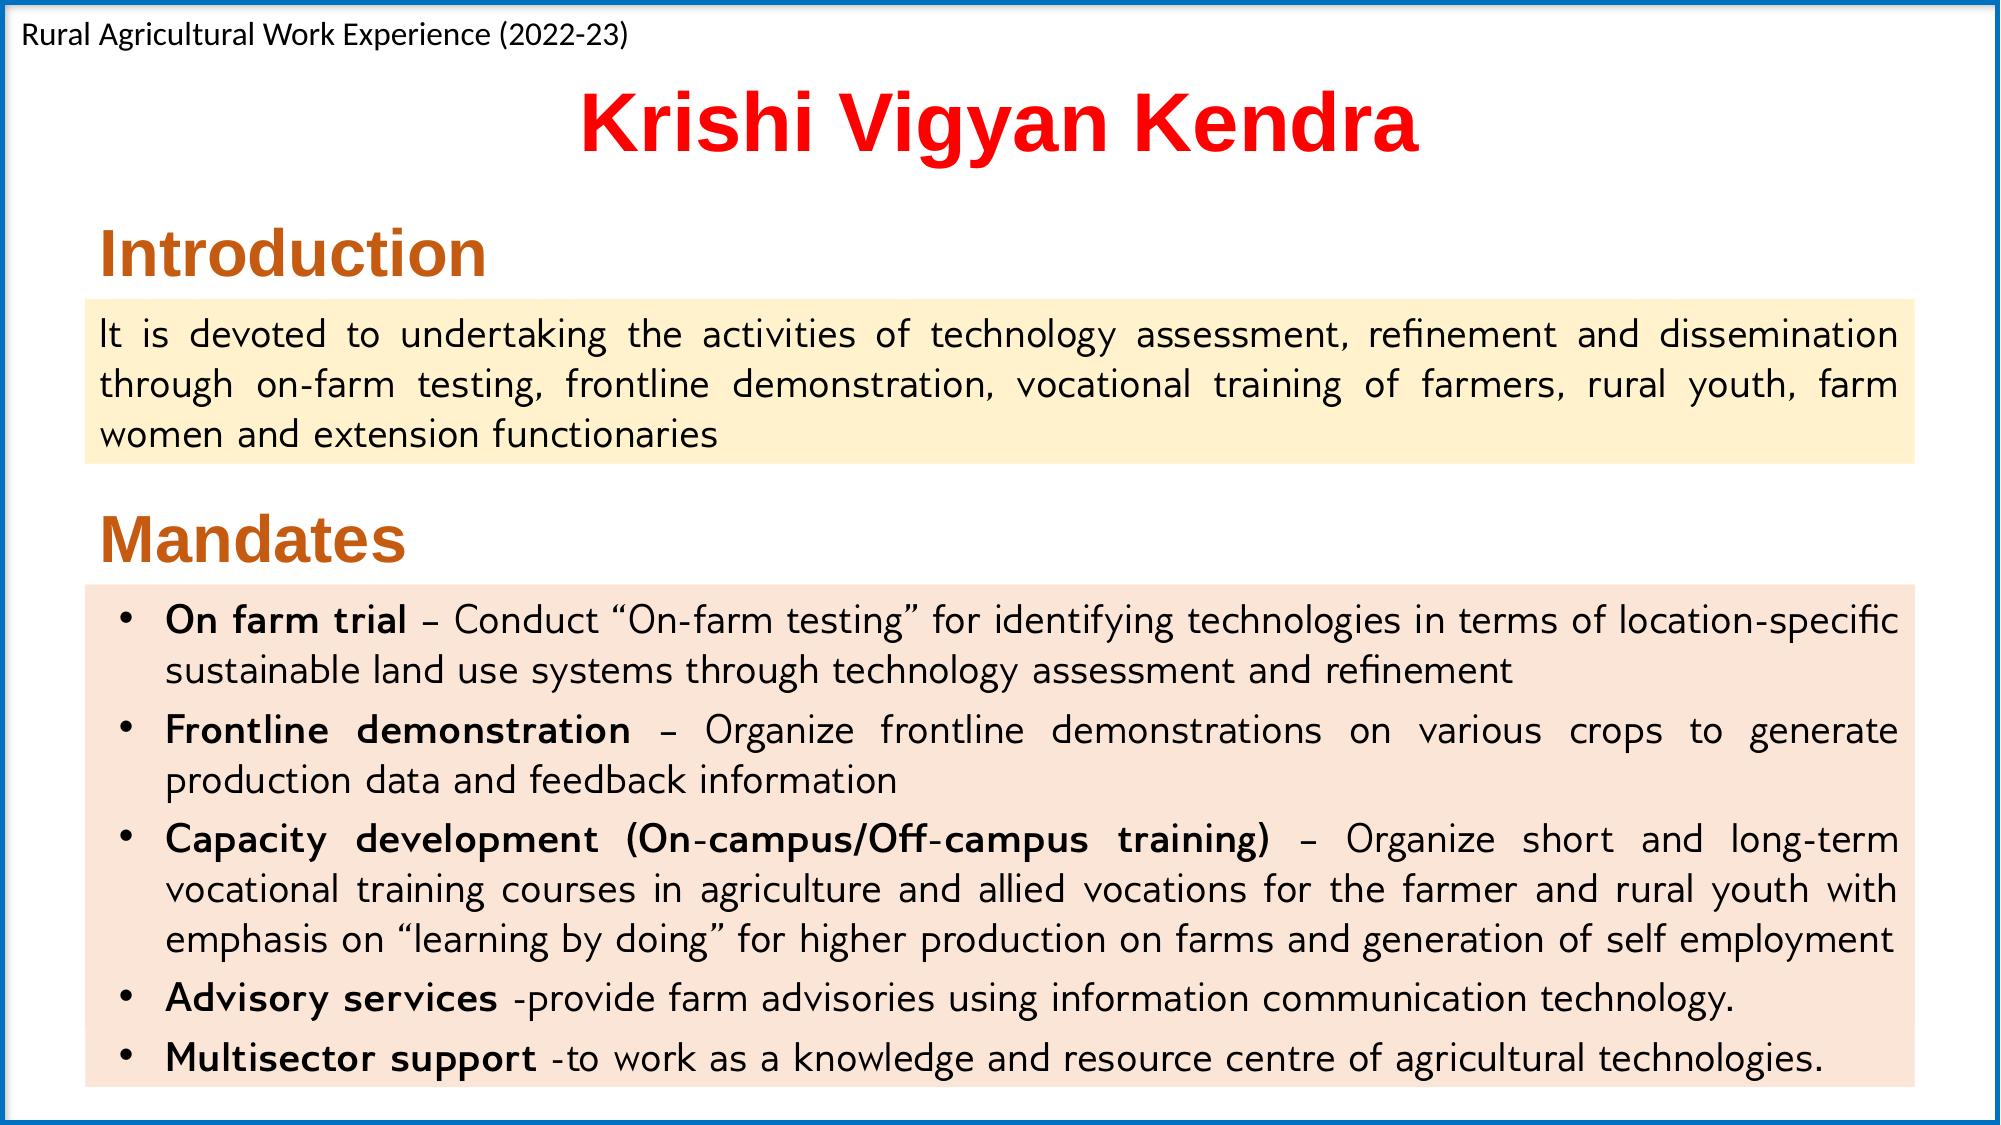

Rural Agricultural Work Experience (2022-23)
Krishi Vigyan Kendra
Introduction
It is devoted to undertaking the activities of technology assessment, refinement and dissemination through on-farm testing, frontline demonstration, vocational training of farmers, rural youth, farm women and extension functionaries
Mandates
On farm trial – Conduct “On-farm testing” for identifying technologies in terms of location-specific sustainable land use systems through technology assessment and refinement
Frontline demonstration – Organize frontline demonstrations on various crops to generate production data and feedback information
Capacity development (On-campus/Off-campus training) – Organize short and long-term vocational training courses in agriculture and allied vocations for the farmer and rural youth with emphasis on “learning by doing” for higher production on farms and generation of self employment
Extension functionaries – Organize training to update the extension personnel with emerging
On farm trial – Conduct “On-farm testing” for identifying technologies in terms of location-specific sustainable land use systems through technology assessment and refinement
Frontline demonstration – Organize frontline demonstrations on various crops to generate production data and feedback information
Capacity development (On-campus/Off-campus training) – Organize short and long-term vocational training courses in agriculture and allied vocations for the farmer and rural youth with emphasis on “learning by doing” for higher production on farms and generation of self employment
Advisory services -provide farm advisories using information communication technology.
Multisector support -to work as a knowledge and resource centre of agricultural technologies.